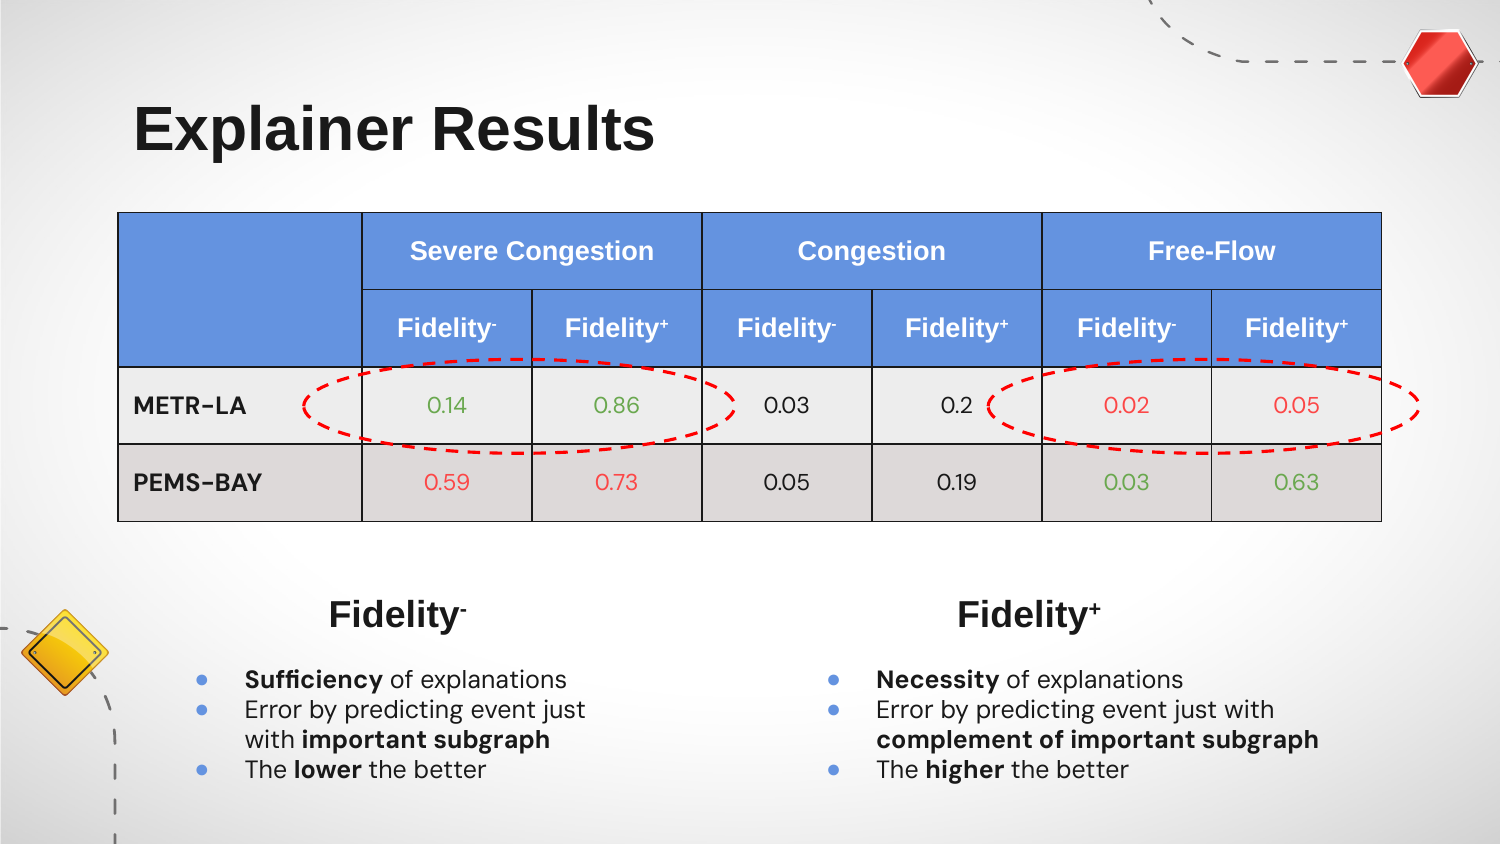

# Explainer Results
|  | Severe Congestion |  | Congestion |  | Free-Flow |  |
| --- | --- | --- | --- | --- | --- | --- |
|  | Fidelity- | Fidelity+ | Fidelity- | Fidelity+ | Fidelity- | Fidelity+ |
| METR-LA | 0.14 | 0.86 | 0.03 | 0.2 | 0.02 | 0.05 |
| PEMS-BAY | 0.59 | 0.73 | 0.05 | 0.19 | 0.03 | 0.63 |

Fidelity-

Fidelity+

Sufficiency of explanations
Error by predicting event just with important subgraph
The lower the better
Necessity of explanations
Error by predicting event just with complement of important subgraph
The higher the better